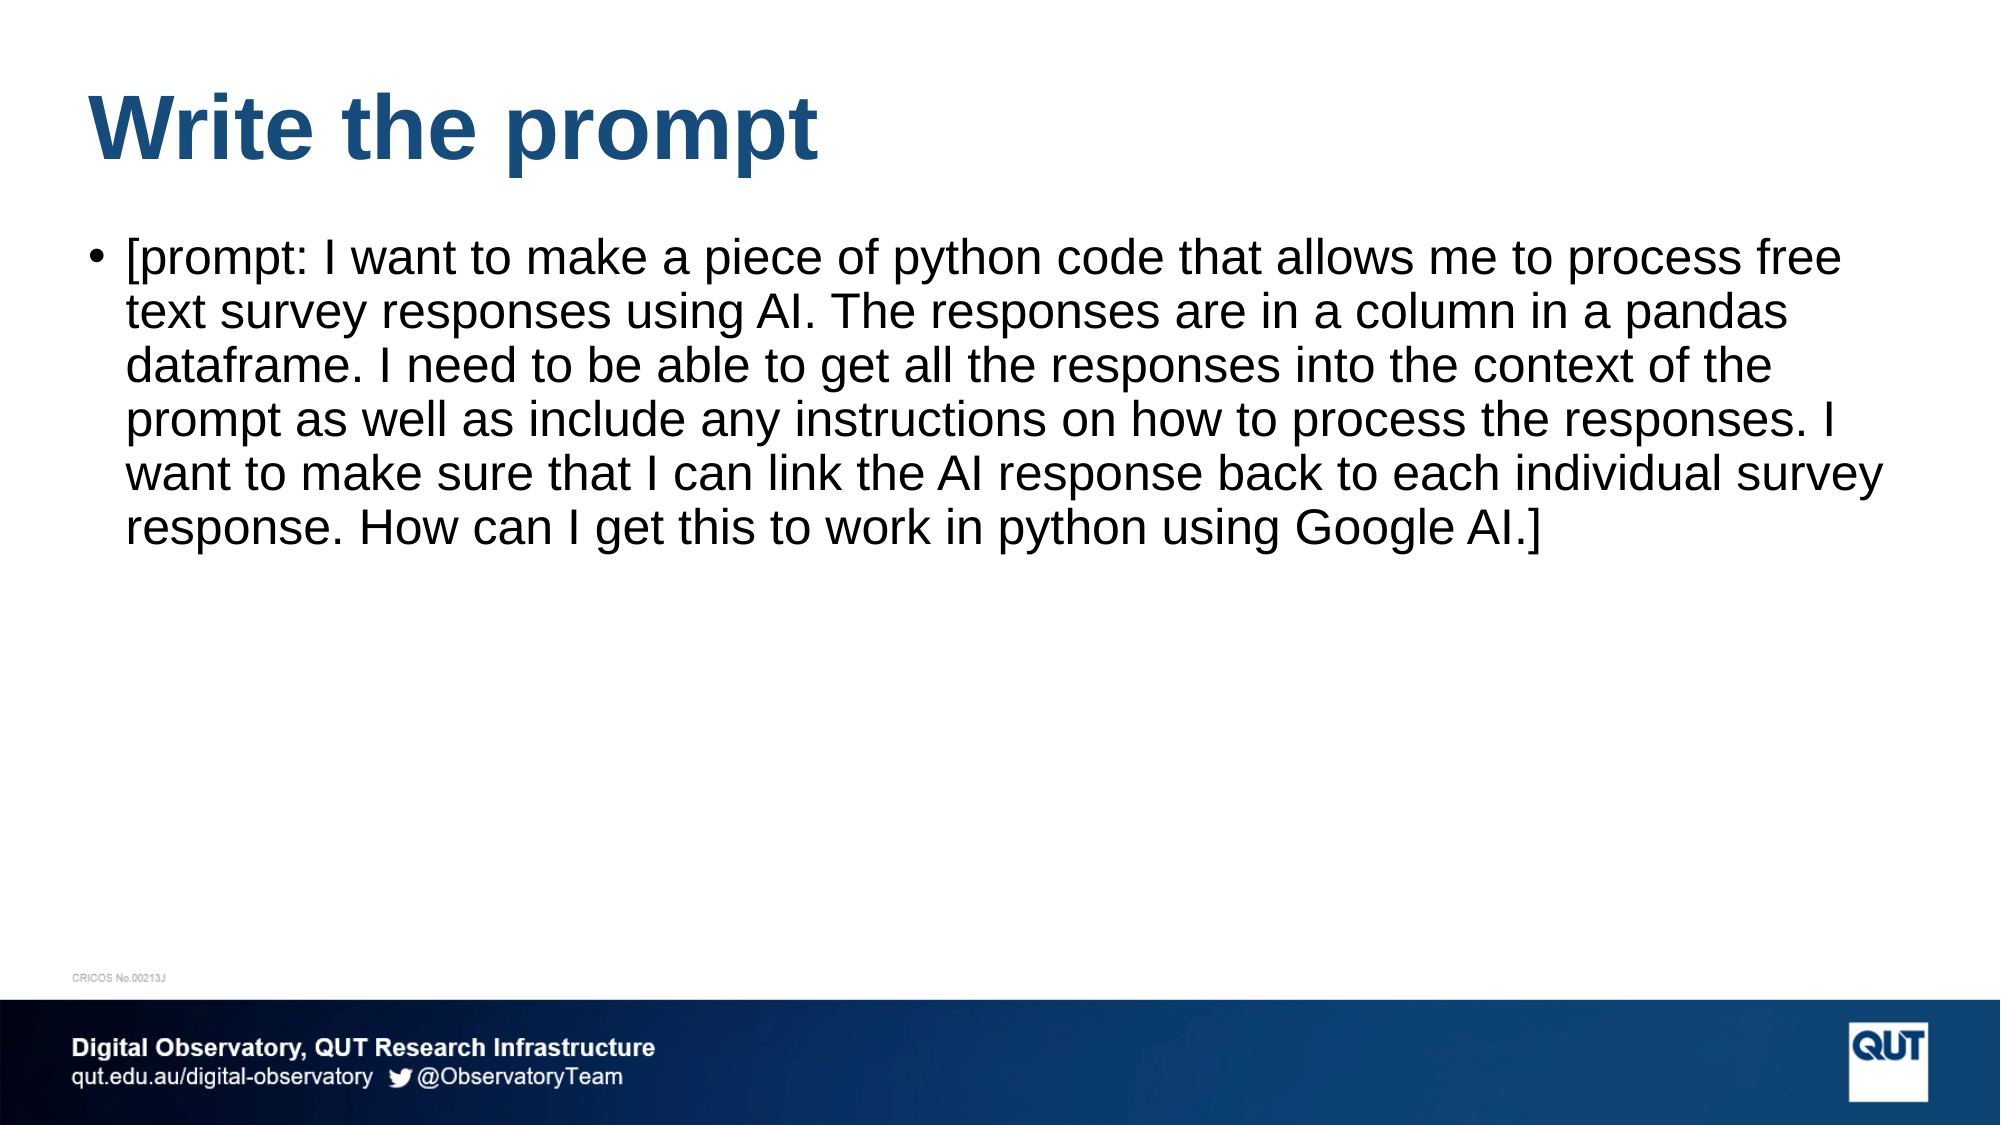

# Write the prompt
[prompt: I want to make a piece of python code that allows me to process free text survey responses using AI. The responses are in a column in a pandas dataframe. I need to be able to get all the responses into the context of the prompt as well as include any instructions on how to process the responses. I want to make sure that I can link the AI response back to each individual survey response. How can I get this to work in python using Google AI.]